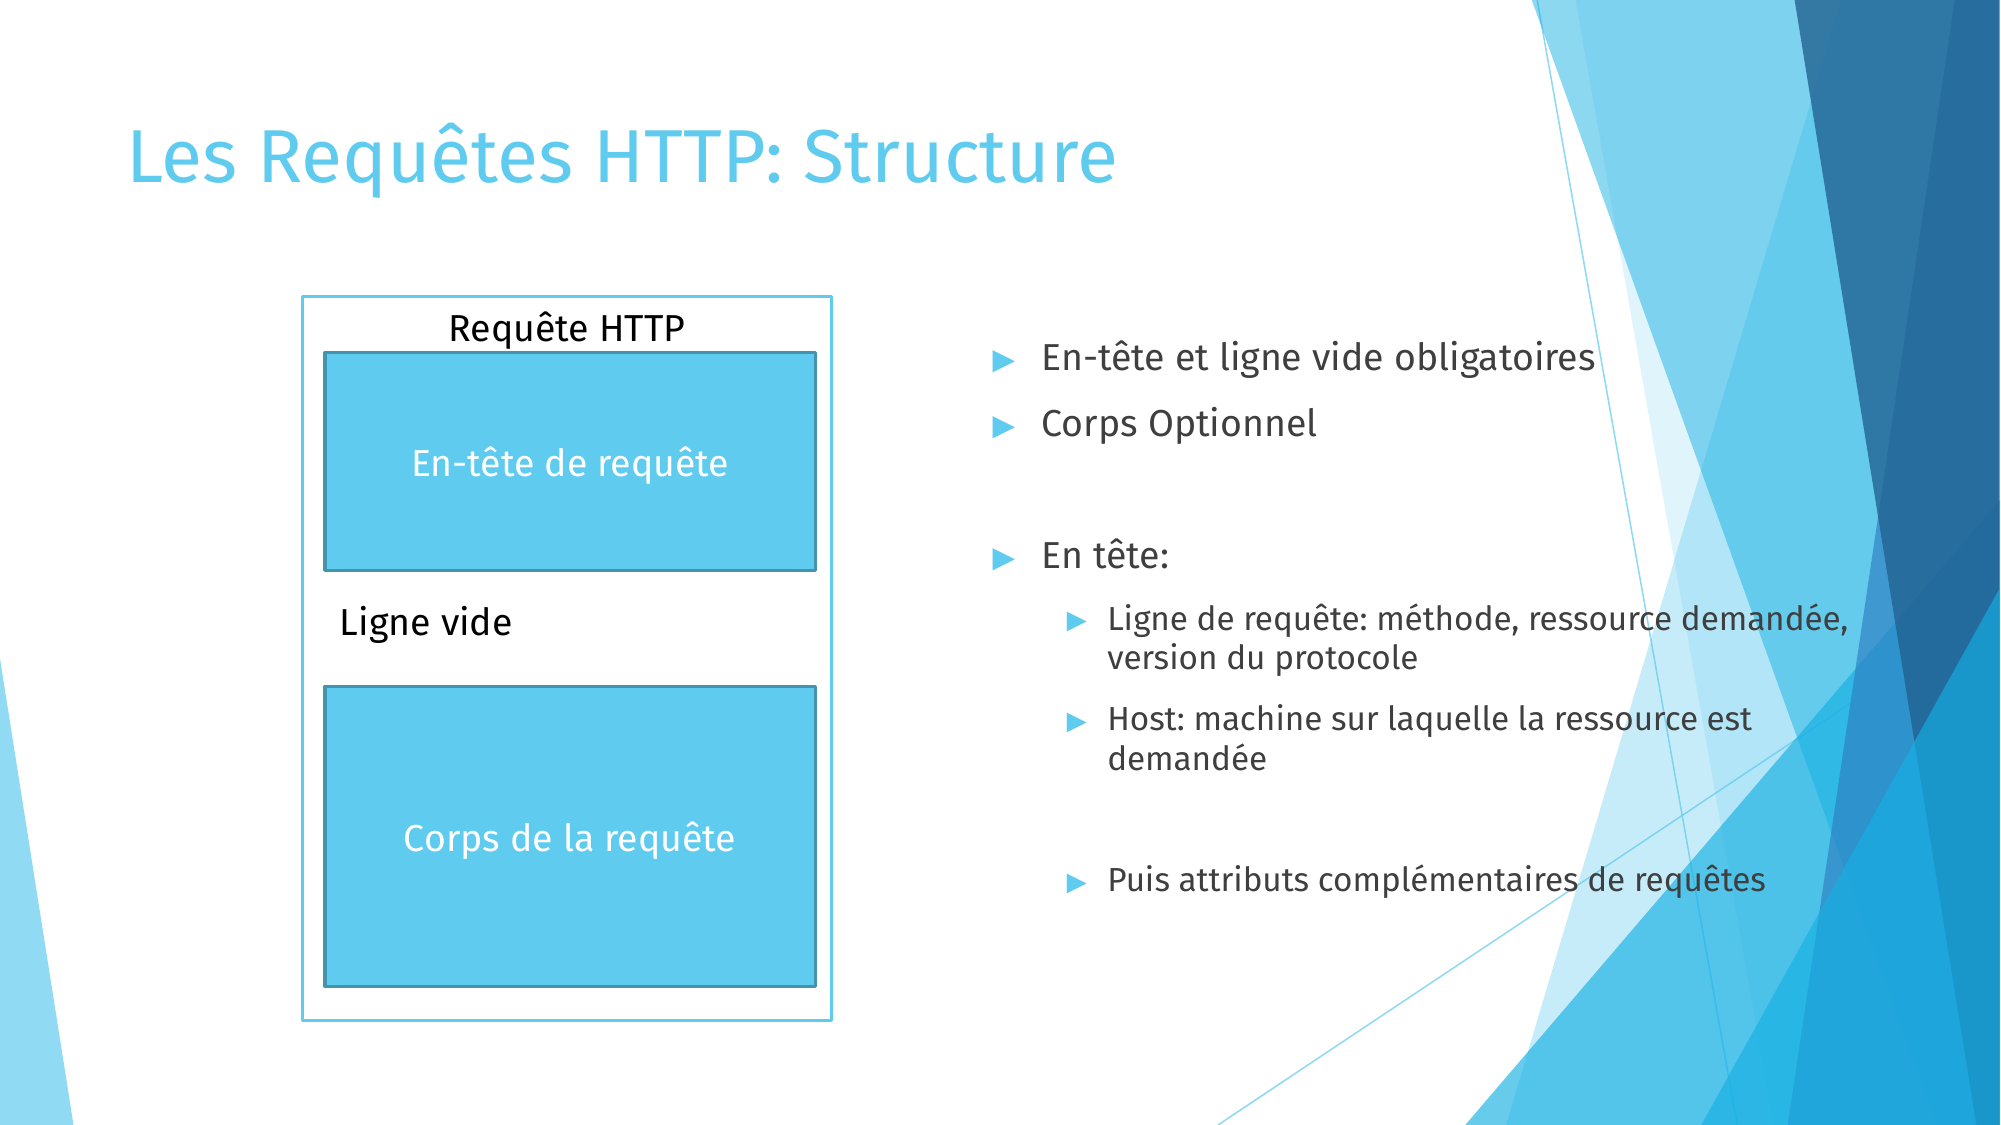

# Les Requêtes HTTP: Structure
Requête HTTP
En-tête et ligne vide obligatoires
Corps Optionnel

En tête:
Ligne de requête: méthode, ressource demandée, version du protocole
Host: machine sur laquelle la ressource est demandée

Puis attributs complémentaires de requêtes
En-tête de requête
Ligne vide
Corps de la requête